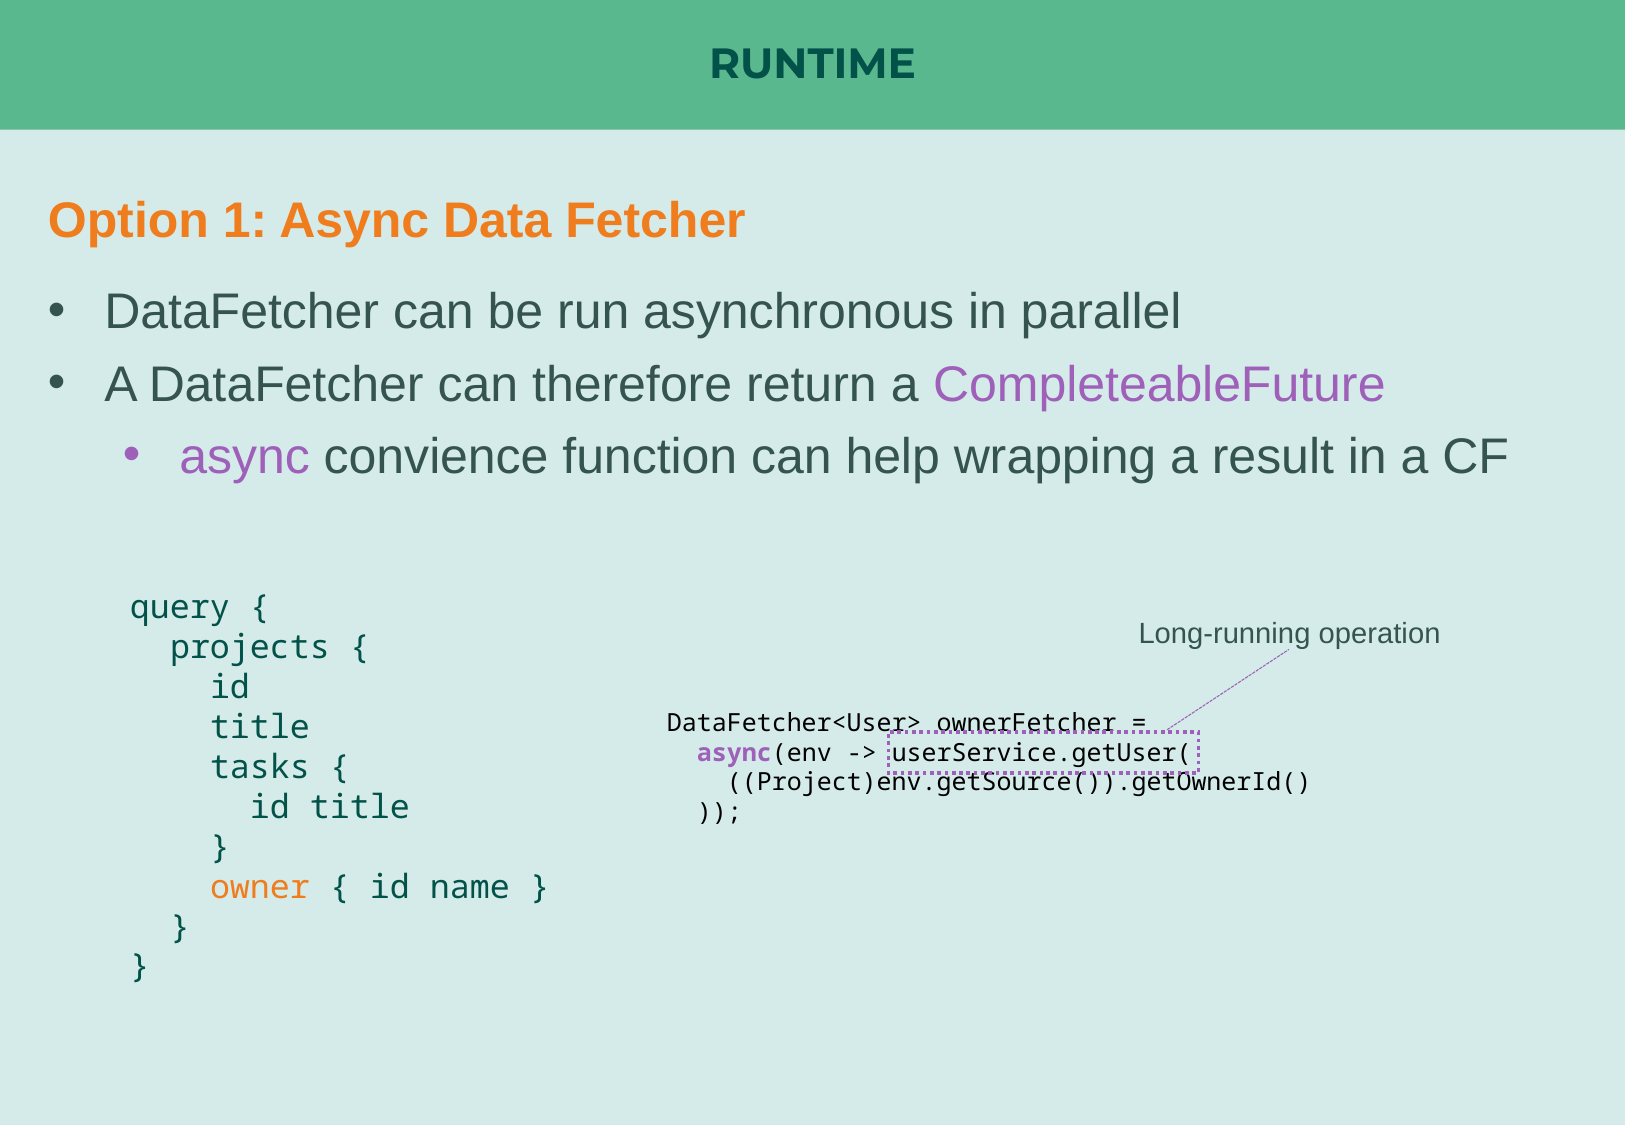

# Runtime
Option 1: Async Data Fetcher
DataFetcher can be run asynchronous in parallel
A DataFetcher can therefore return a CompleteableFuture
async convience function can help wrapping a result in a CF

query {
  projects {
    id
    title
    tasks {
      id title
    }
    owner { id name }
  }
}
Long-running operation
DataFetcher<User> ownerFetcher =
  async(env -> userService.getUser(
    ((Project)env.getSource()).getOwnerId()
  ));